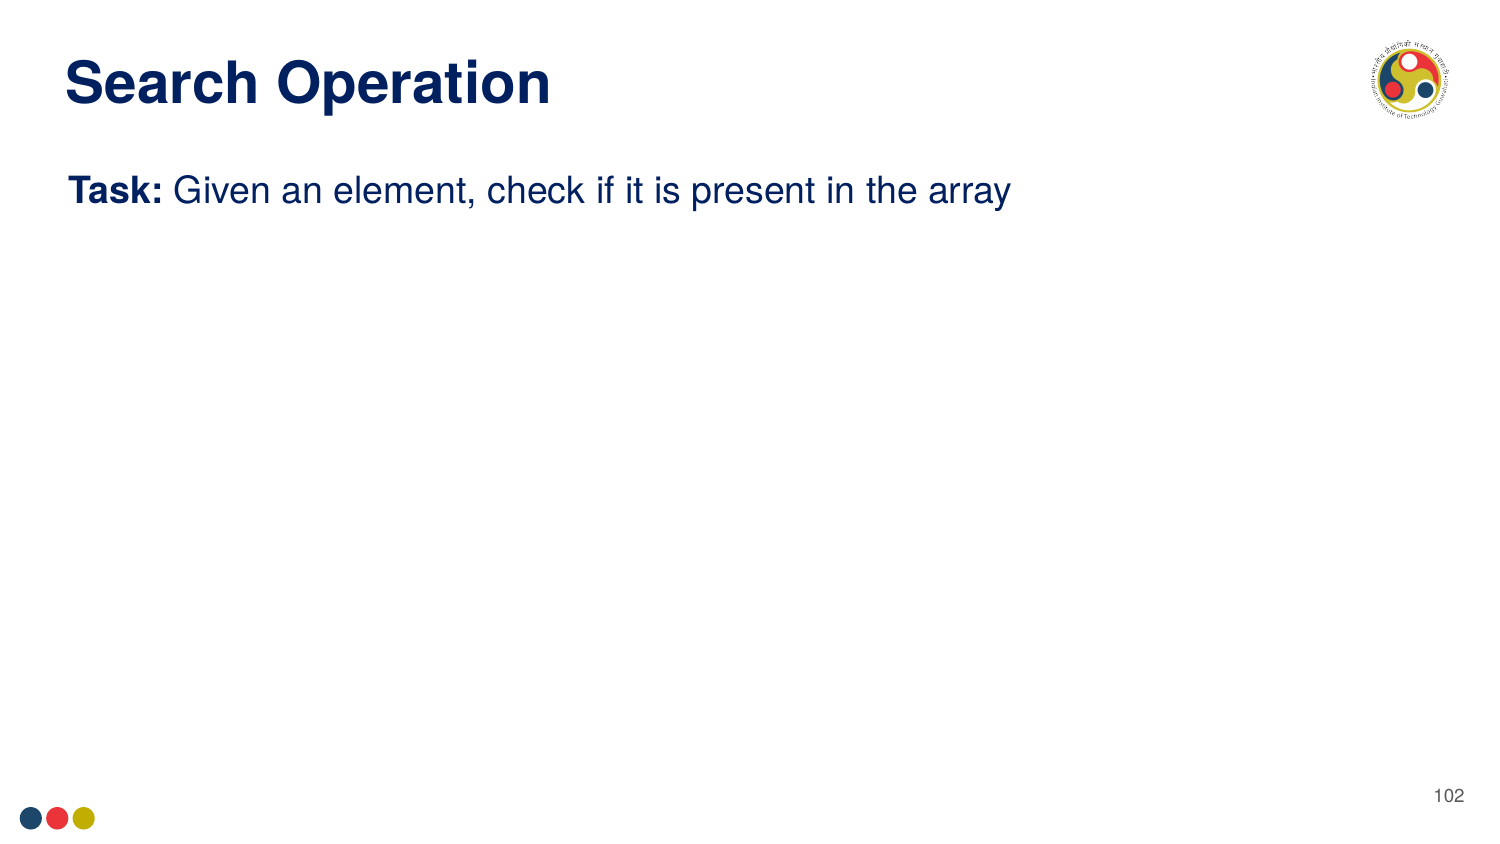

Search Operation
Task: Given an element, check if it is present in the array
102